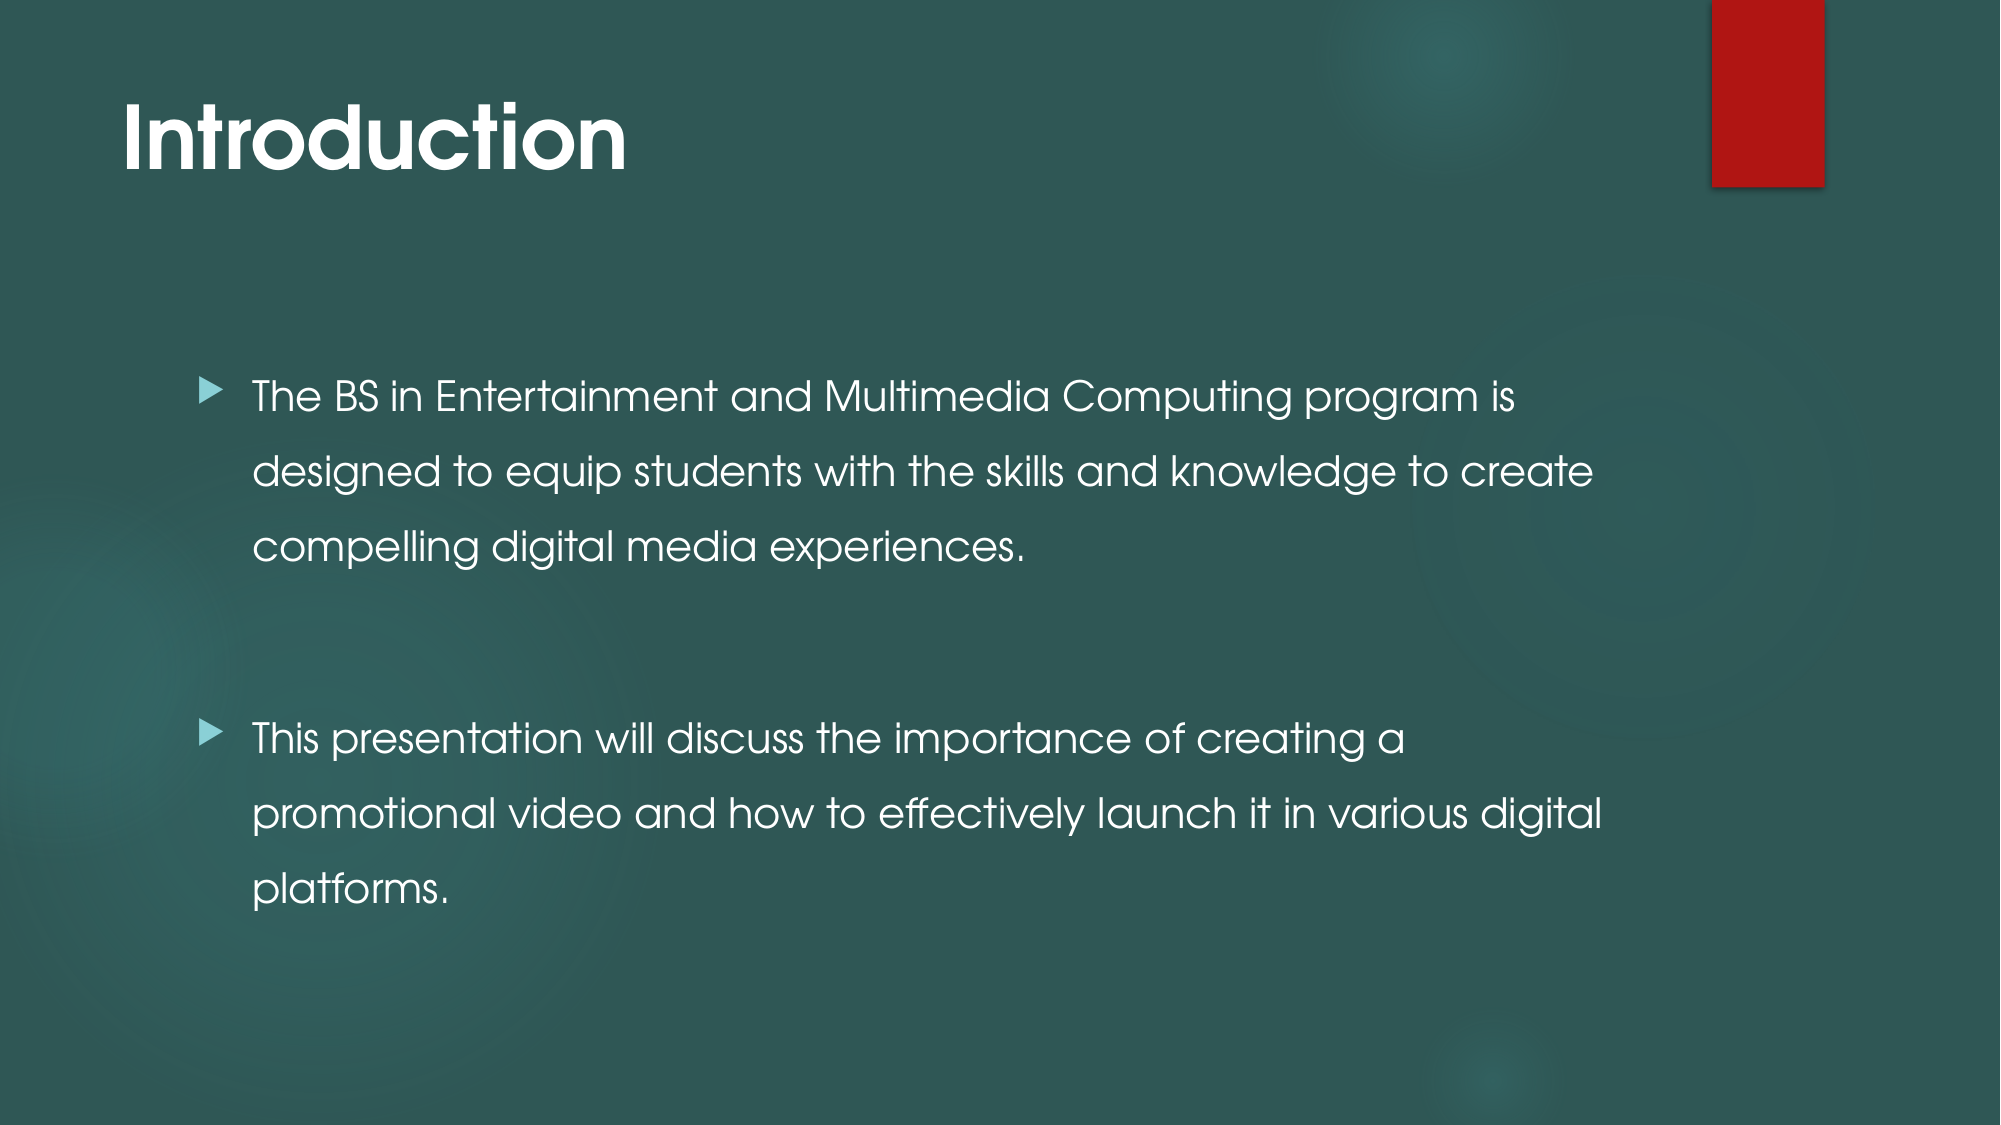

# Introduction
The BS in Entertainment and Multimedia Computing program is designed to equip students with the skills and knowledge to create compelling digital media experiences.

This presentation will discuss the importance of creating a promotional video and how to effectively launch it in various digital platforms.